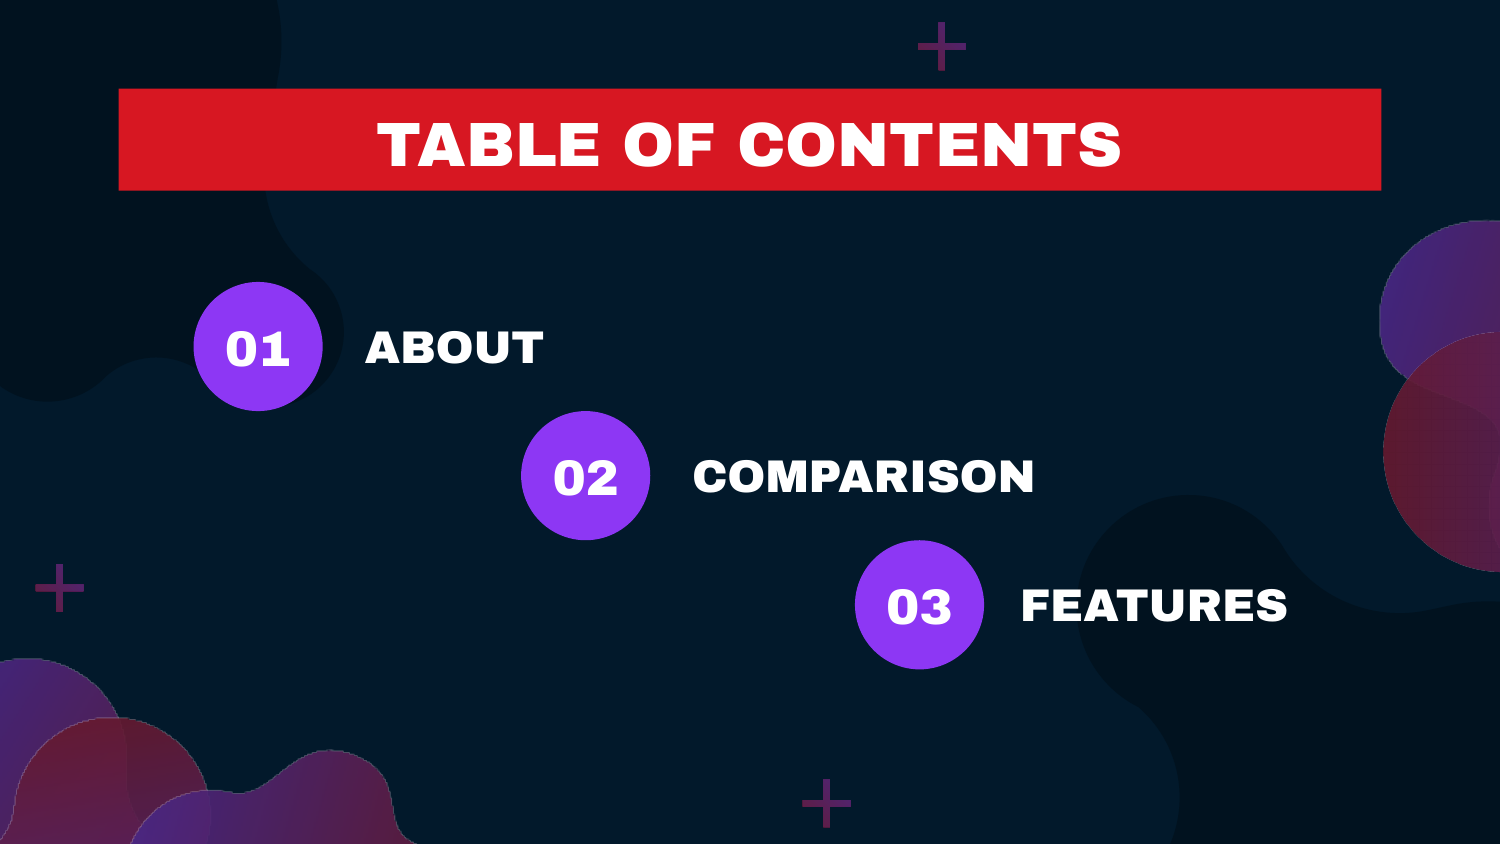

# TABLE OF CONTENTS

01
ABOUT

02
COMPARISON

03
FEATURES